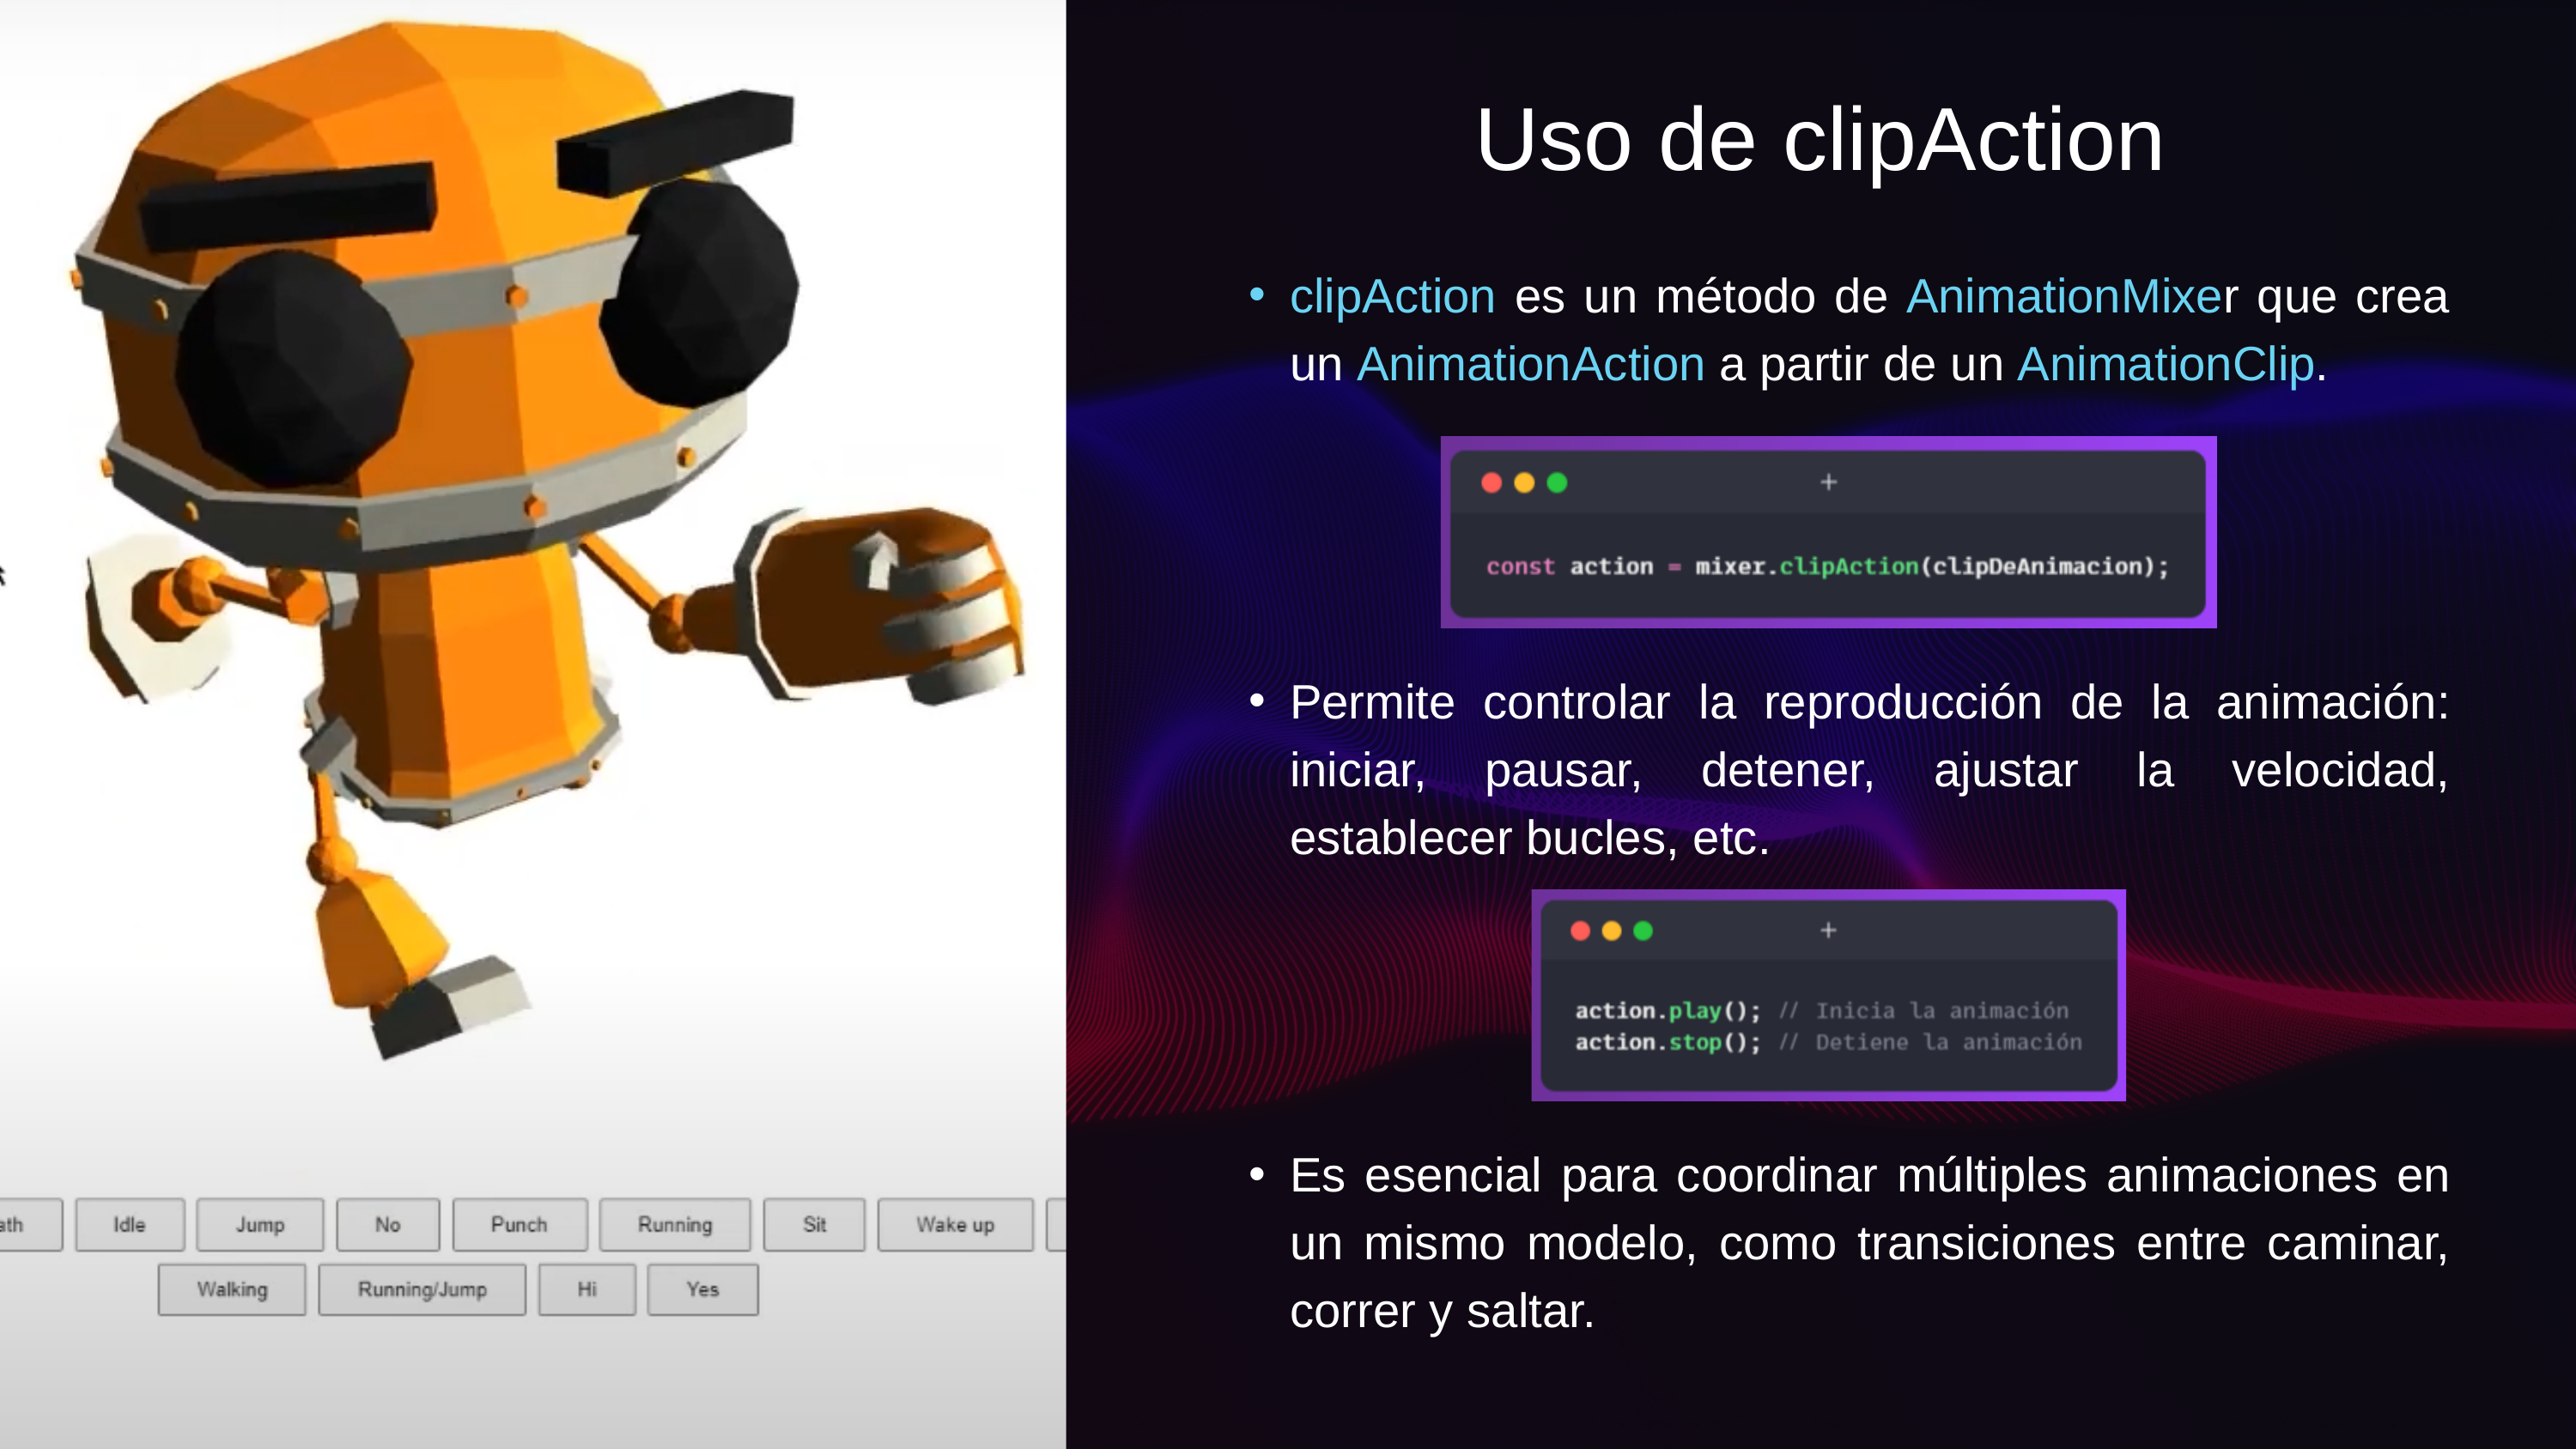

Uso de clipAction
clipAction es un método de AnimationMixer que crea un AnimationAction a partir de un AnimationClip.

Permite controlar la reproducción de la animación: iniciar, pausar, detener, ajustar la velocidad, establecer bucles, etc.

Es esencial para coordinar múltiples animaciones en un mismo modelo, como transiciones entre caminar, correr y saltar.